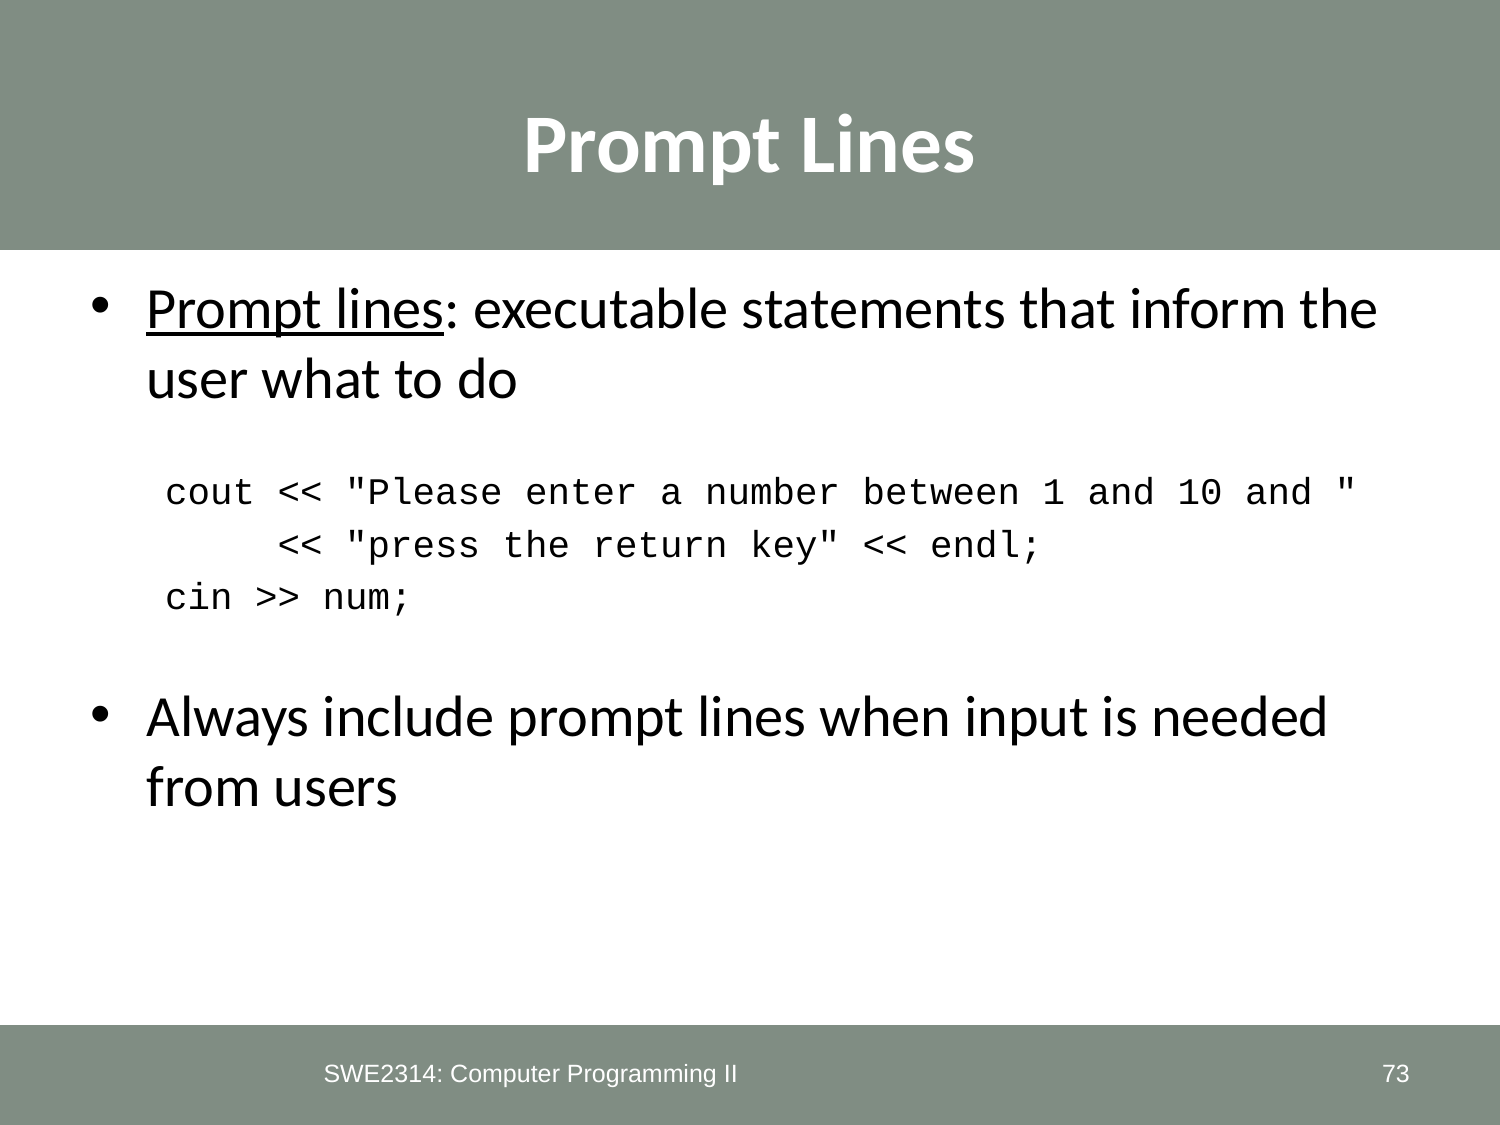

# Prompt Lines
Prompt lines: executable statements that inform the user what to do

cout << "Please enter a number between 1 and 10 and "
     << "press the return key" << endl;
cin >> num;

Always include prompt lines when input is needed from users
SWE2314: Computer Programming II
73